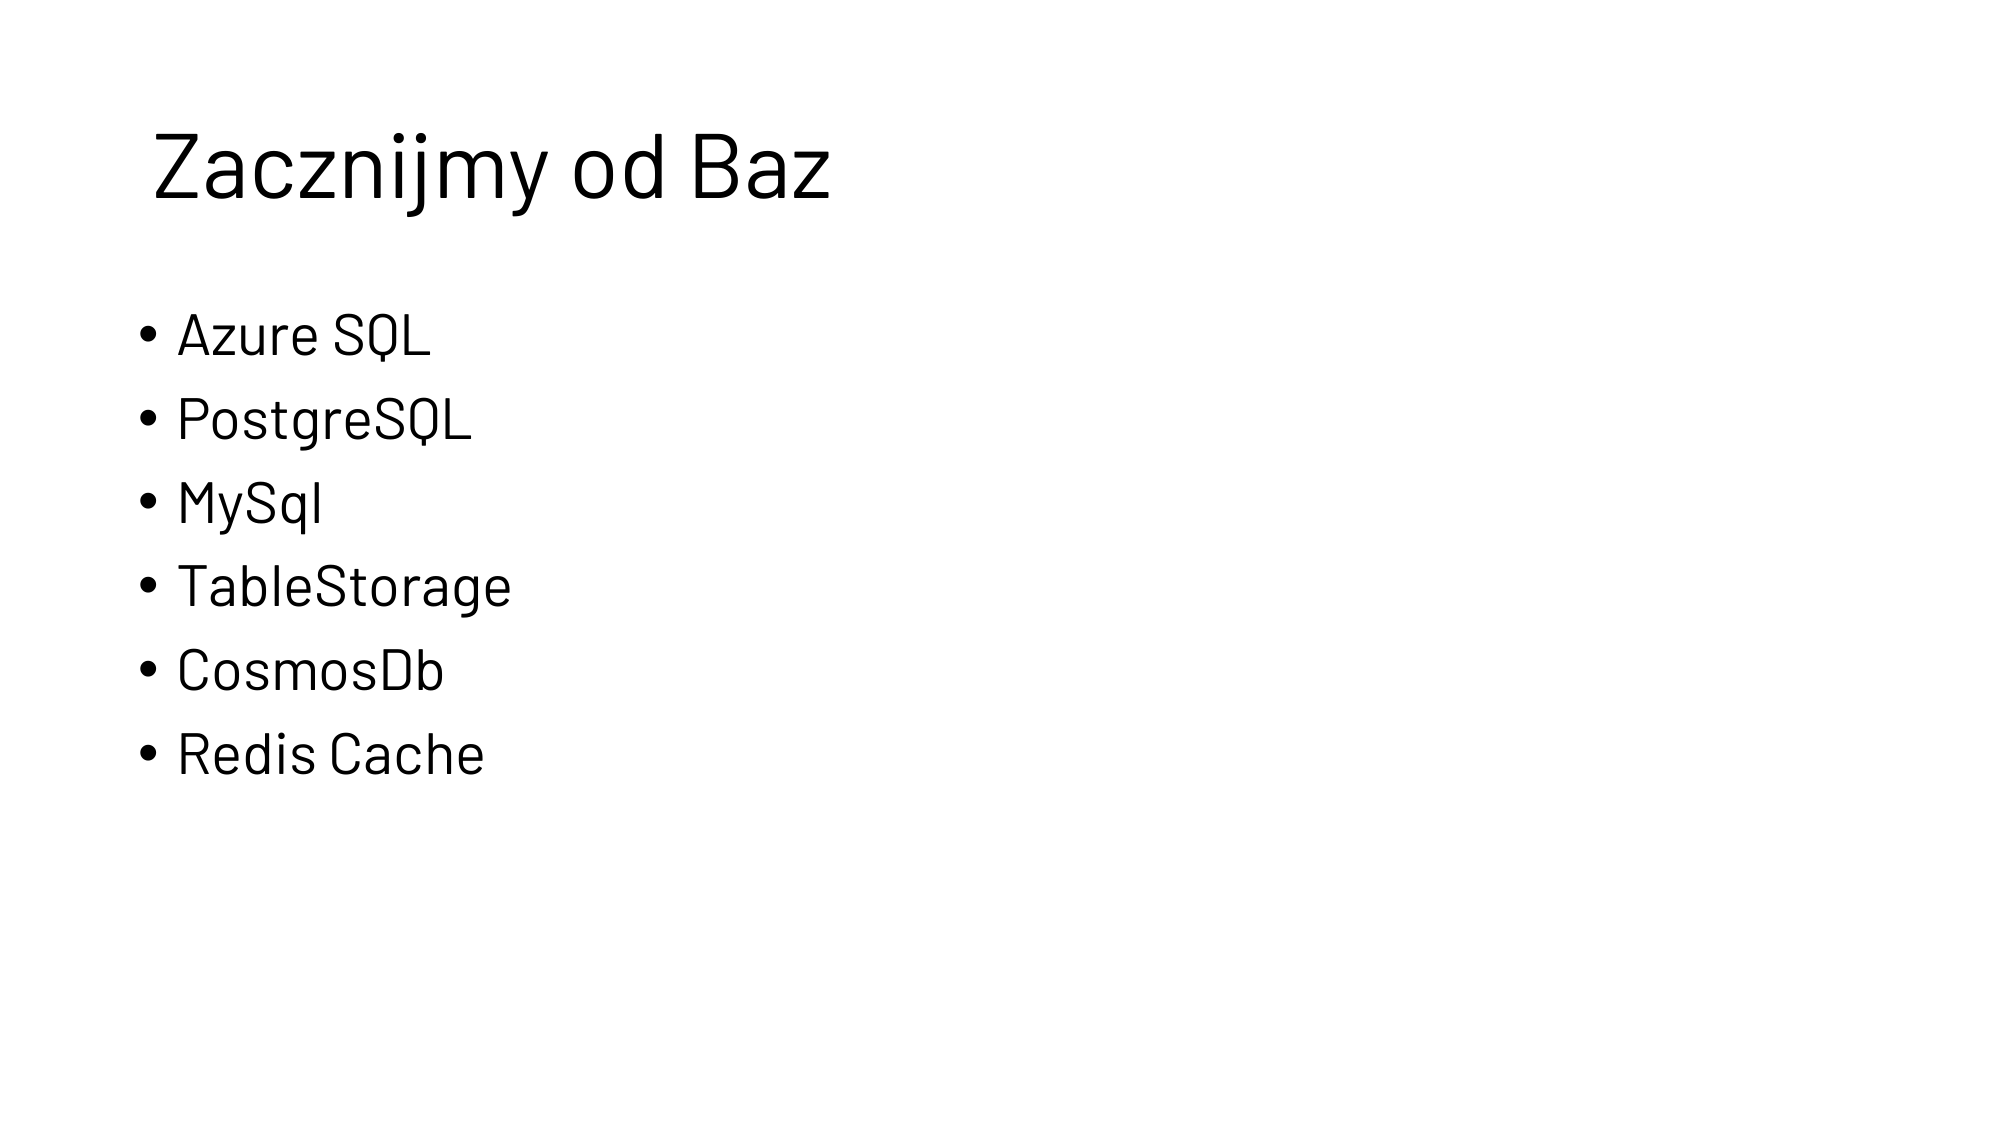

# Zacznijmy od Baz
Azure SQL
PostgreSQL
MySql
TableStorage
CosmosDb
Redis Cache